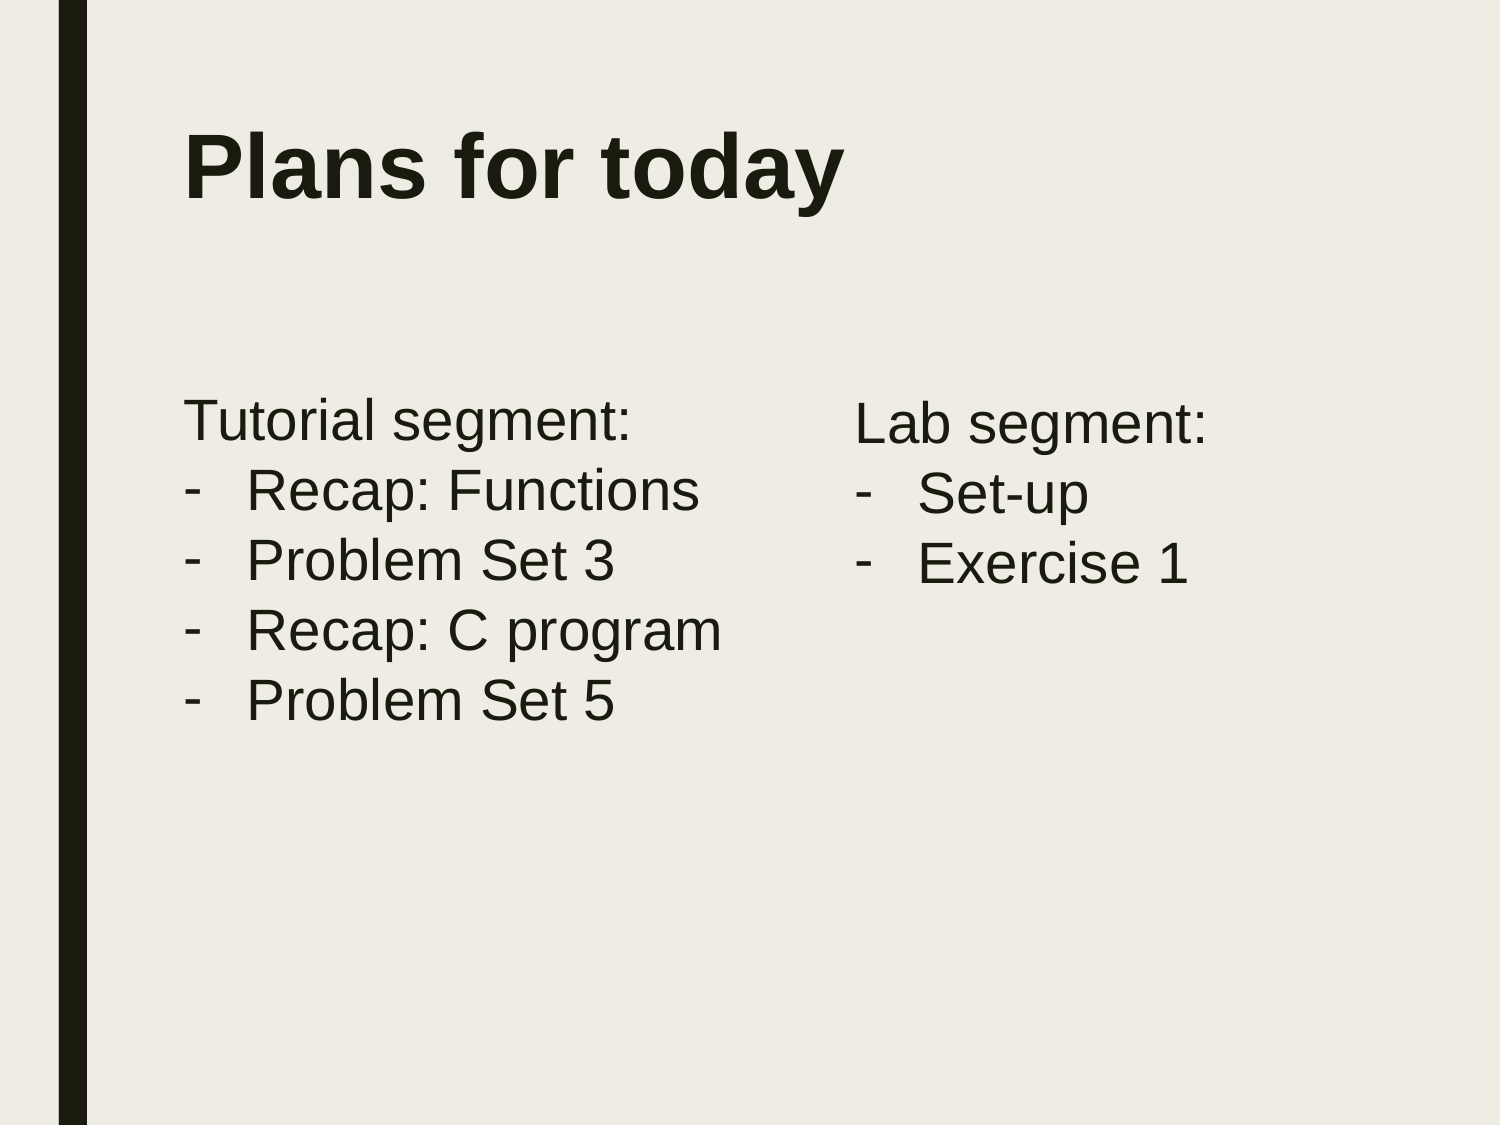

# Plans for today
Tutorial segment:
Recap: Functions
Problem Set 3
Recap: C program
Problem Set 5
Lab segment:
Set-up
Exercise 1